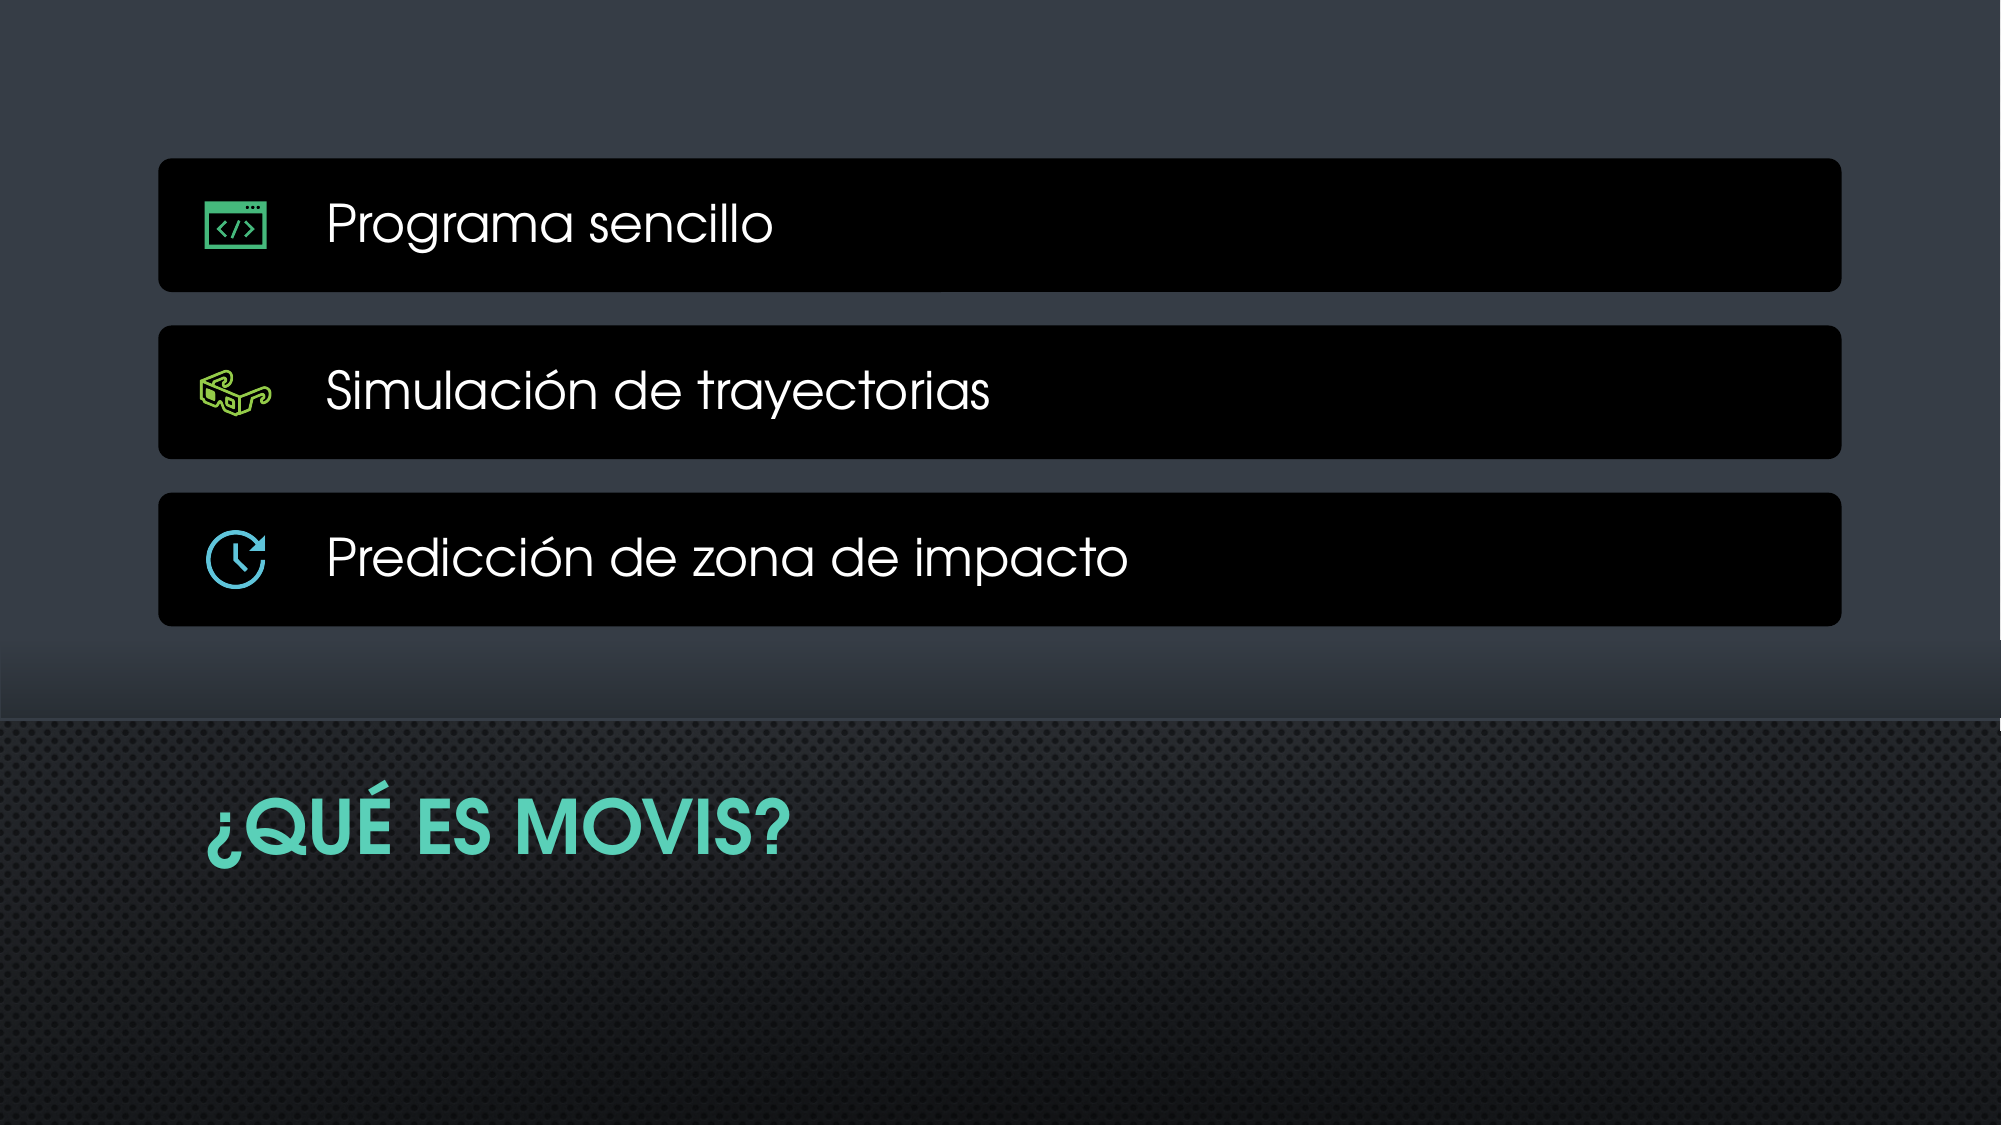

Programa sencillo
Simulación de trayectorias
Predicción de zona de impacto

# ¿Qué es Movis?